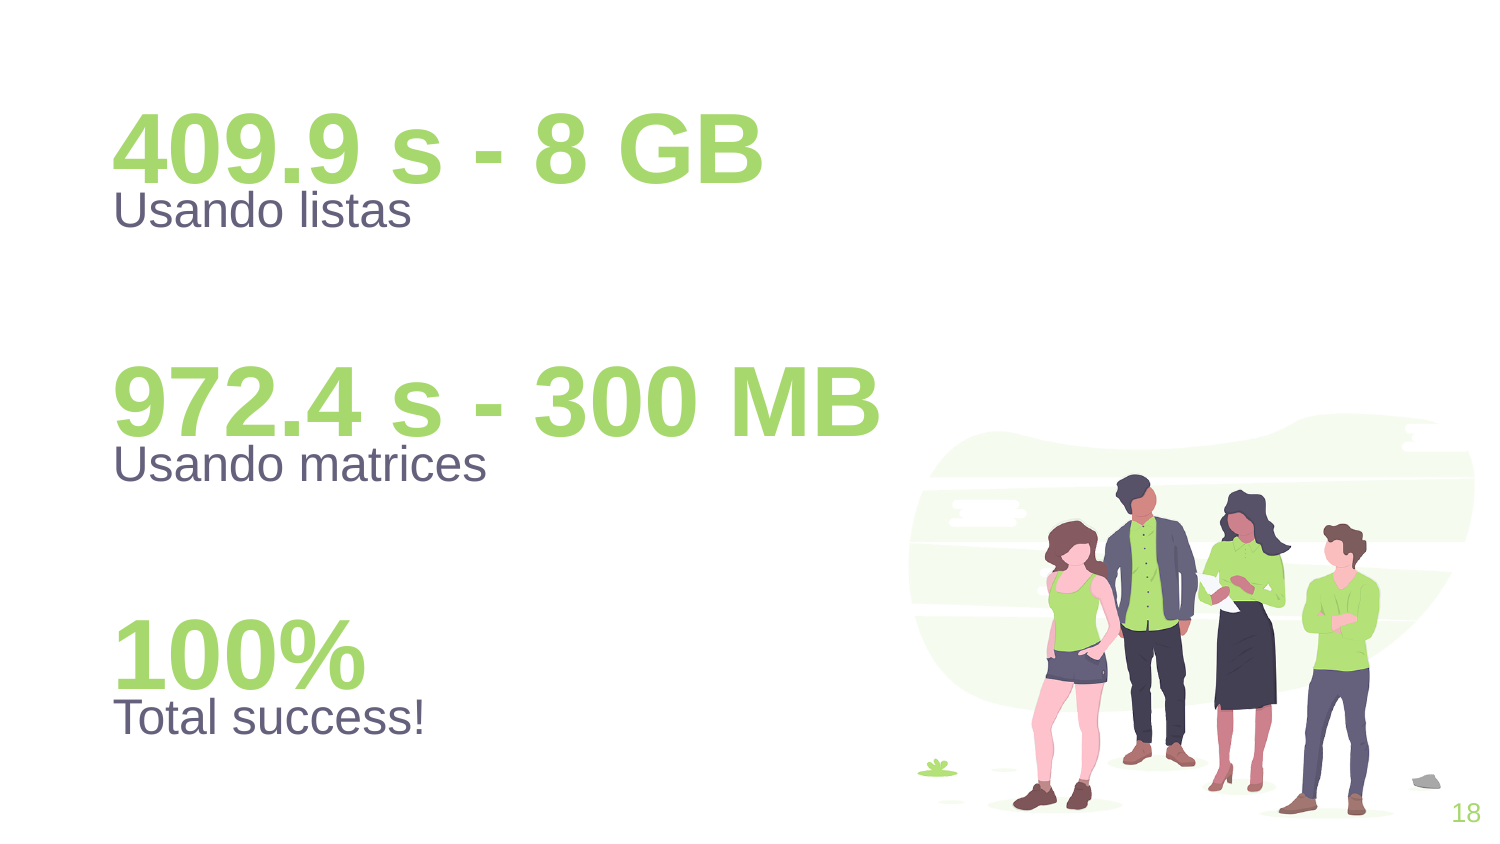

409.9 s - 8 GB
Usando listas
972.4 s - 300 MB
Usando matrices
100%
Total success!
18